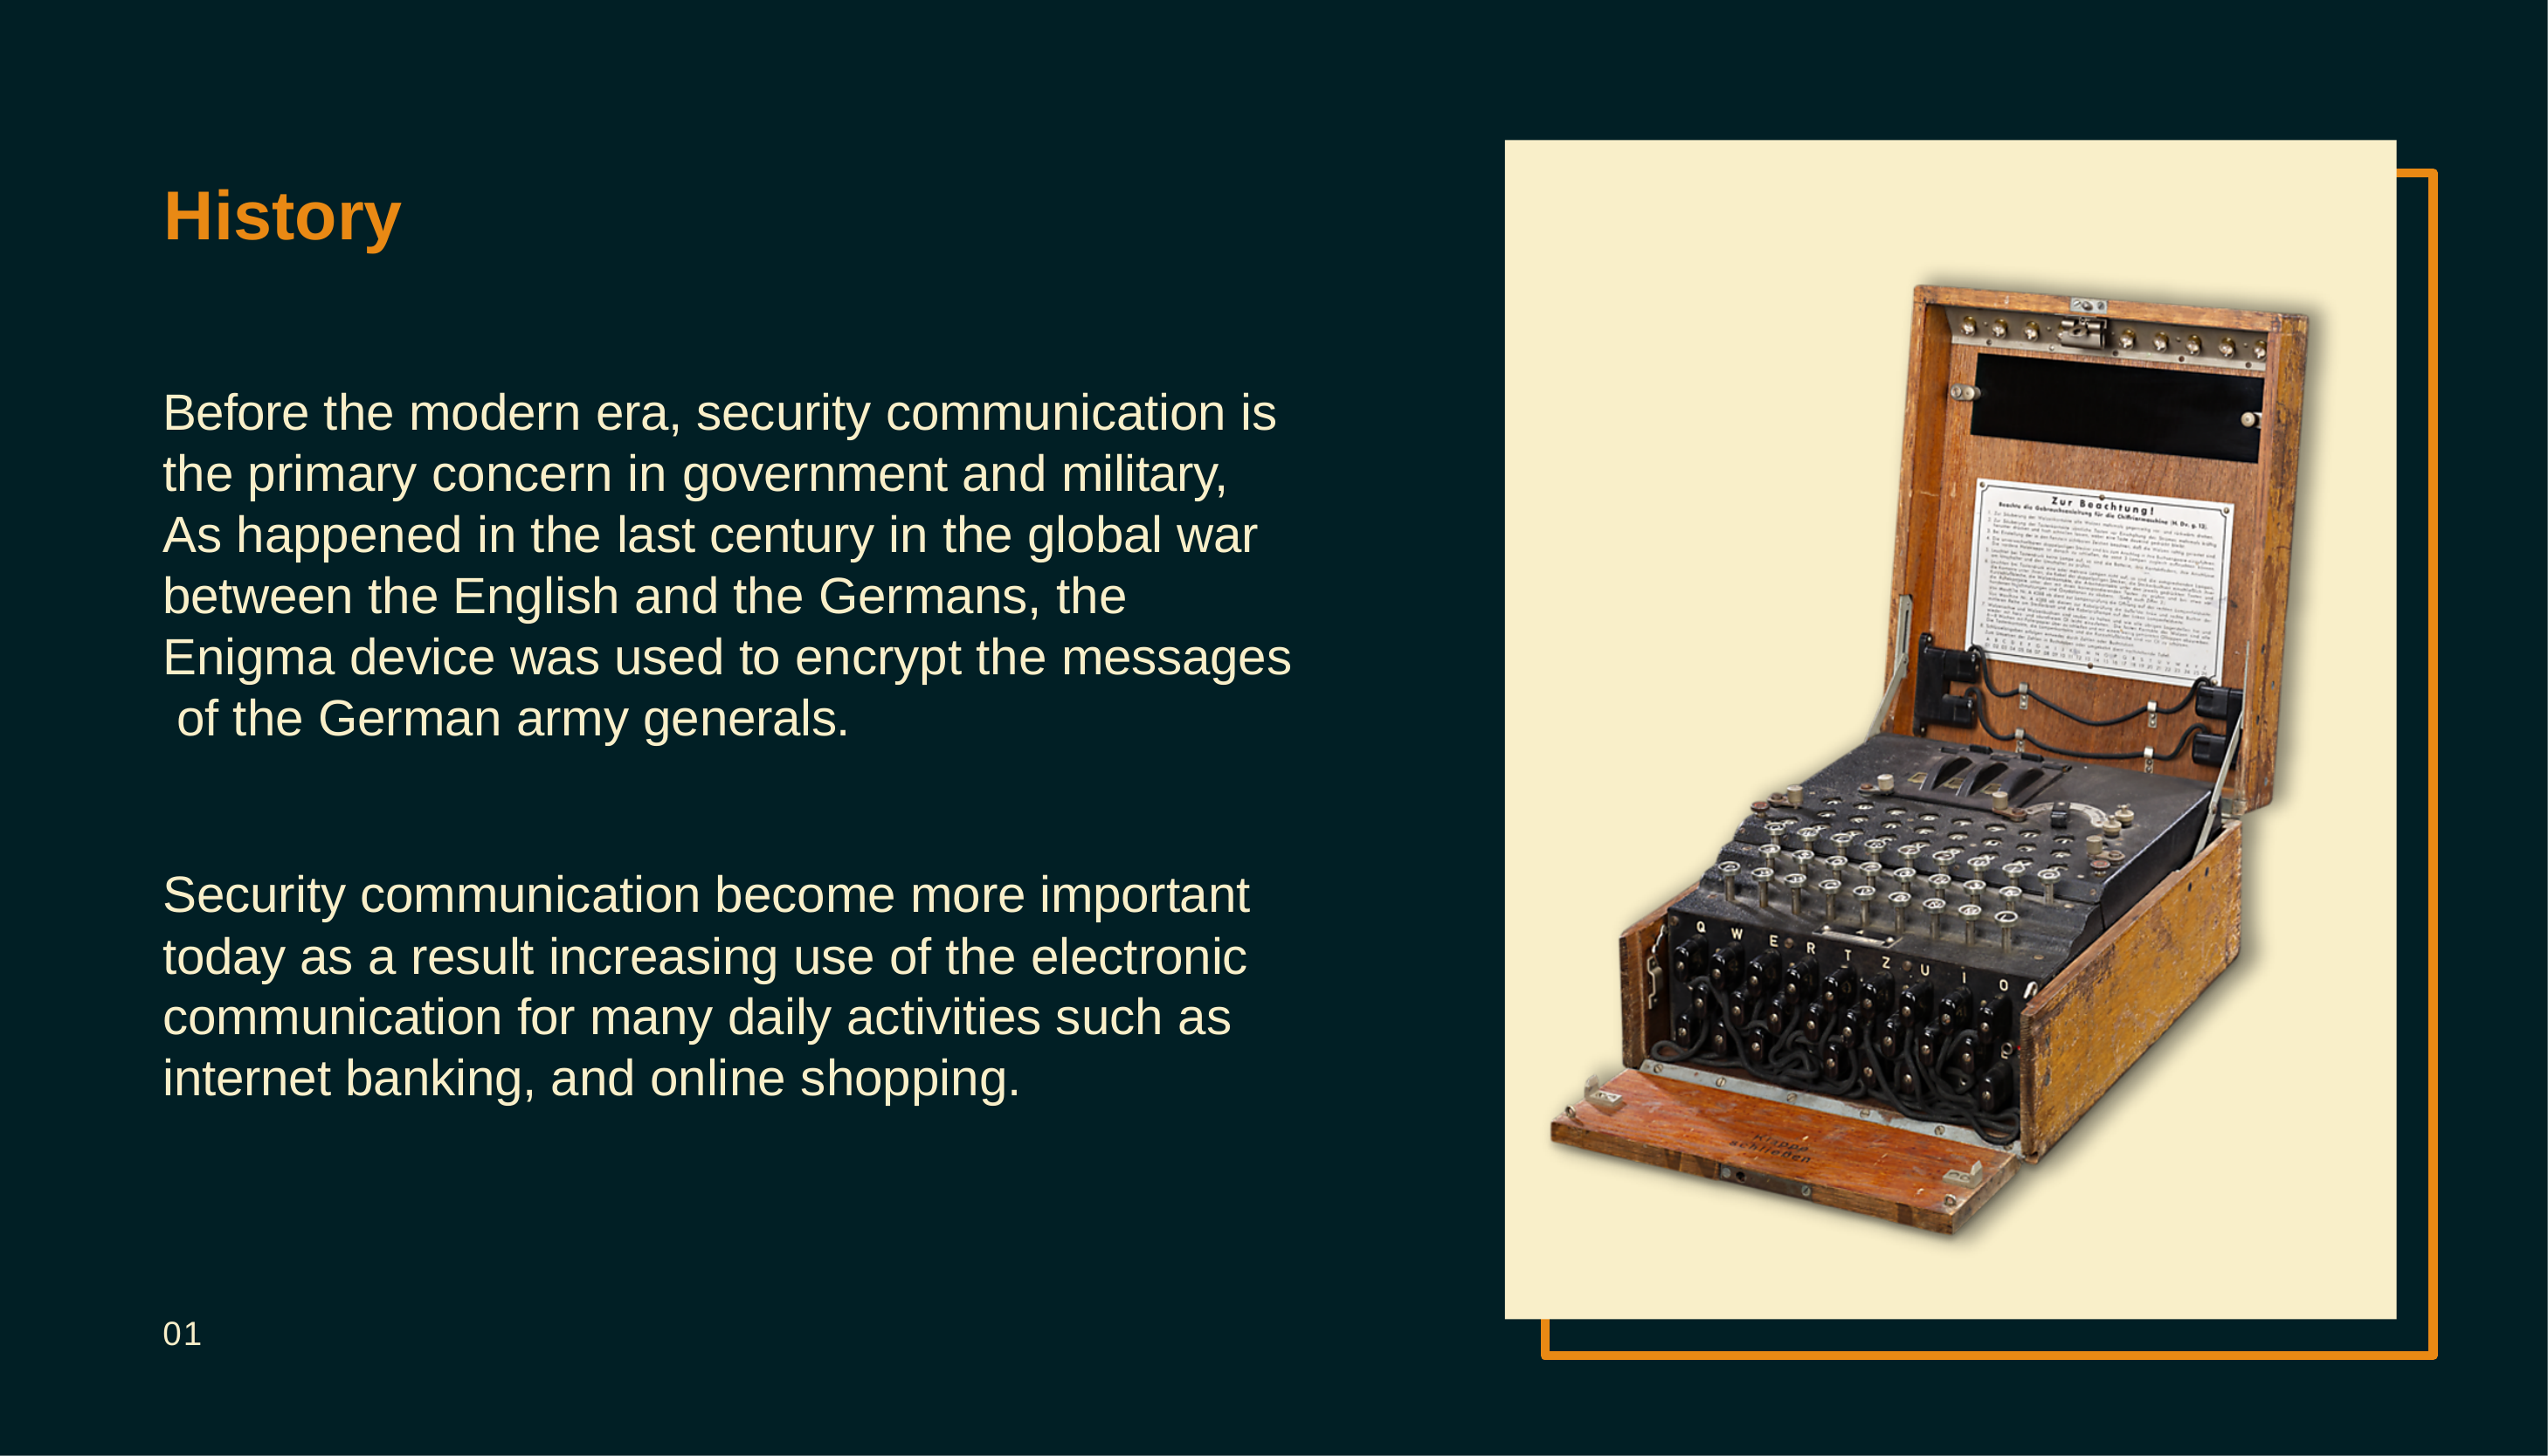

# History
Before the modern era, security communication is  the primary concern in government and military,  As happened in the last century in the global war  between the English and the Germans, the  Enigma device was used to encrypt the messages  of the German army generals.

Security communication become more important  today as a result increasing use of the electronic  communication for many daily activities such as  internet banking, and online shopping.
01